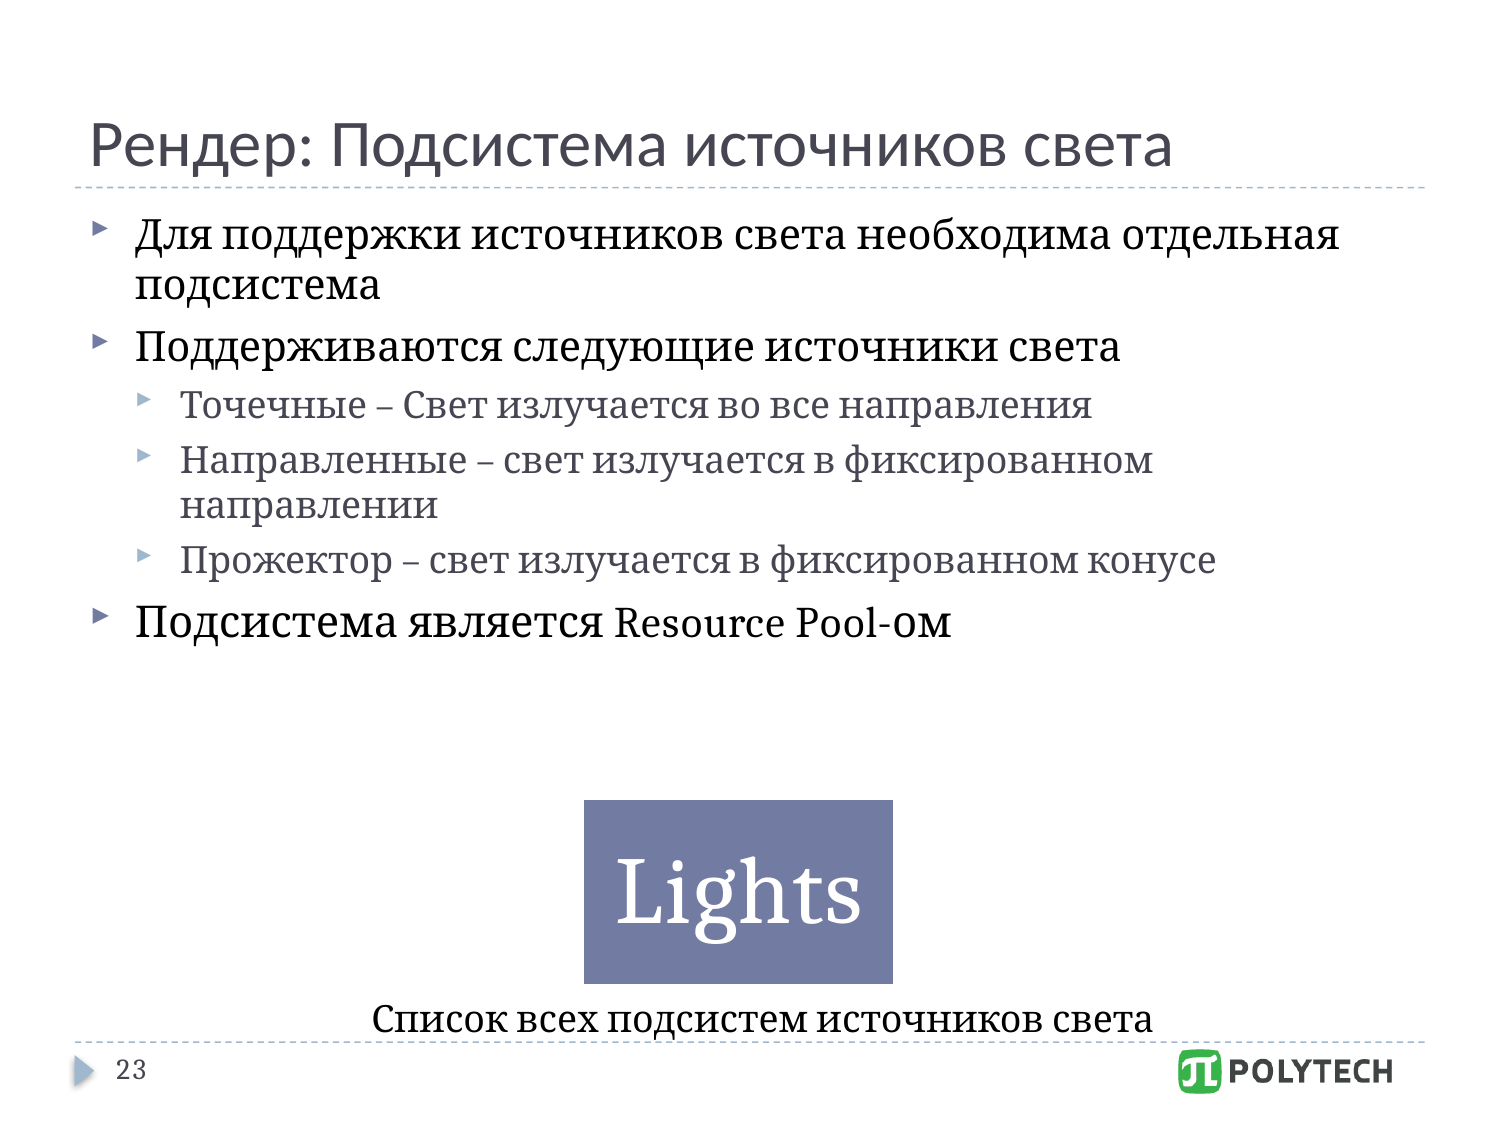

# Рендер: Подсистема источников света
Для поддержки источников света необходима отдельная подсистема
Поддерживаются следующие источники света
Точечные – Свет излучается во все направления
Направленные – свет излучается в фиксированном направлении
Прожектор – свет излучается в фиксированном конусе
Подсистема является Resource Pool-ом
Lights
Список всех подсистем источников света
23